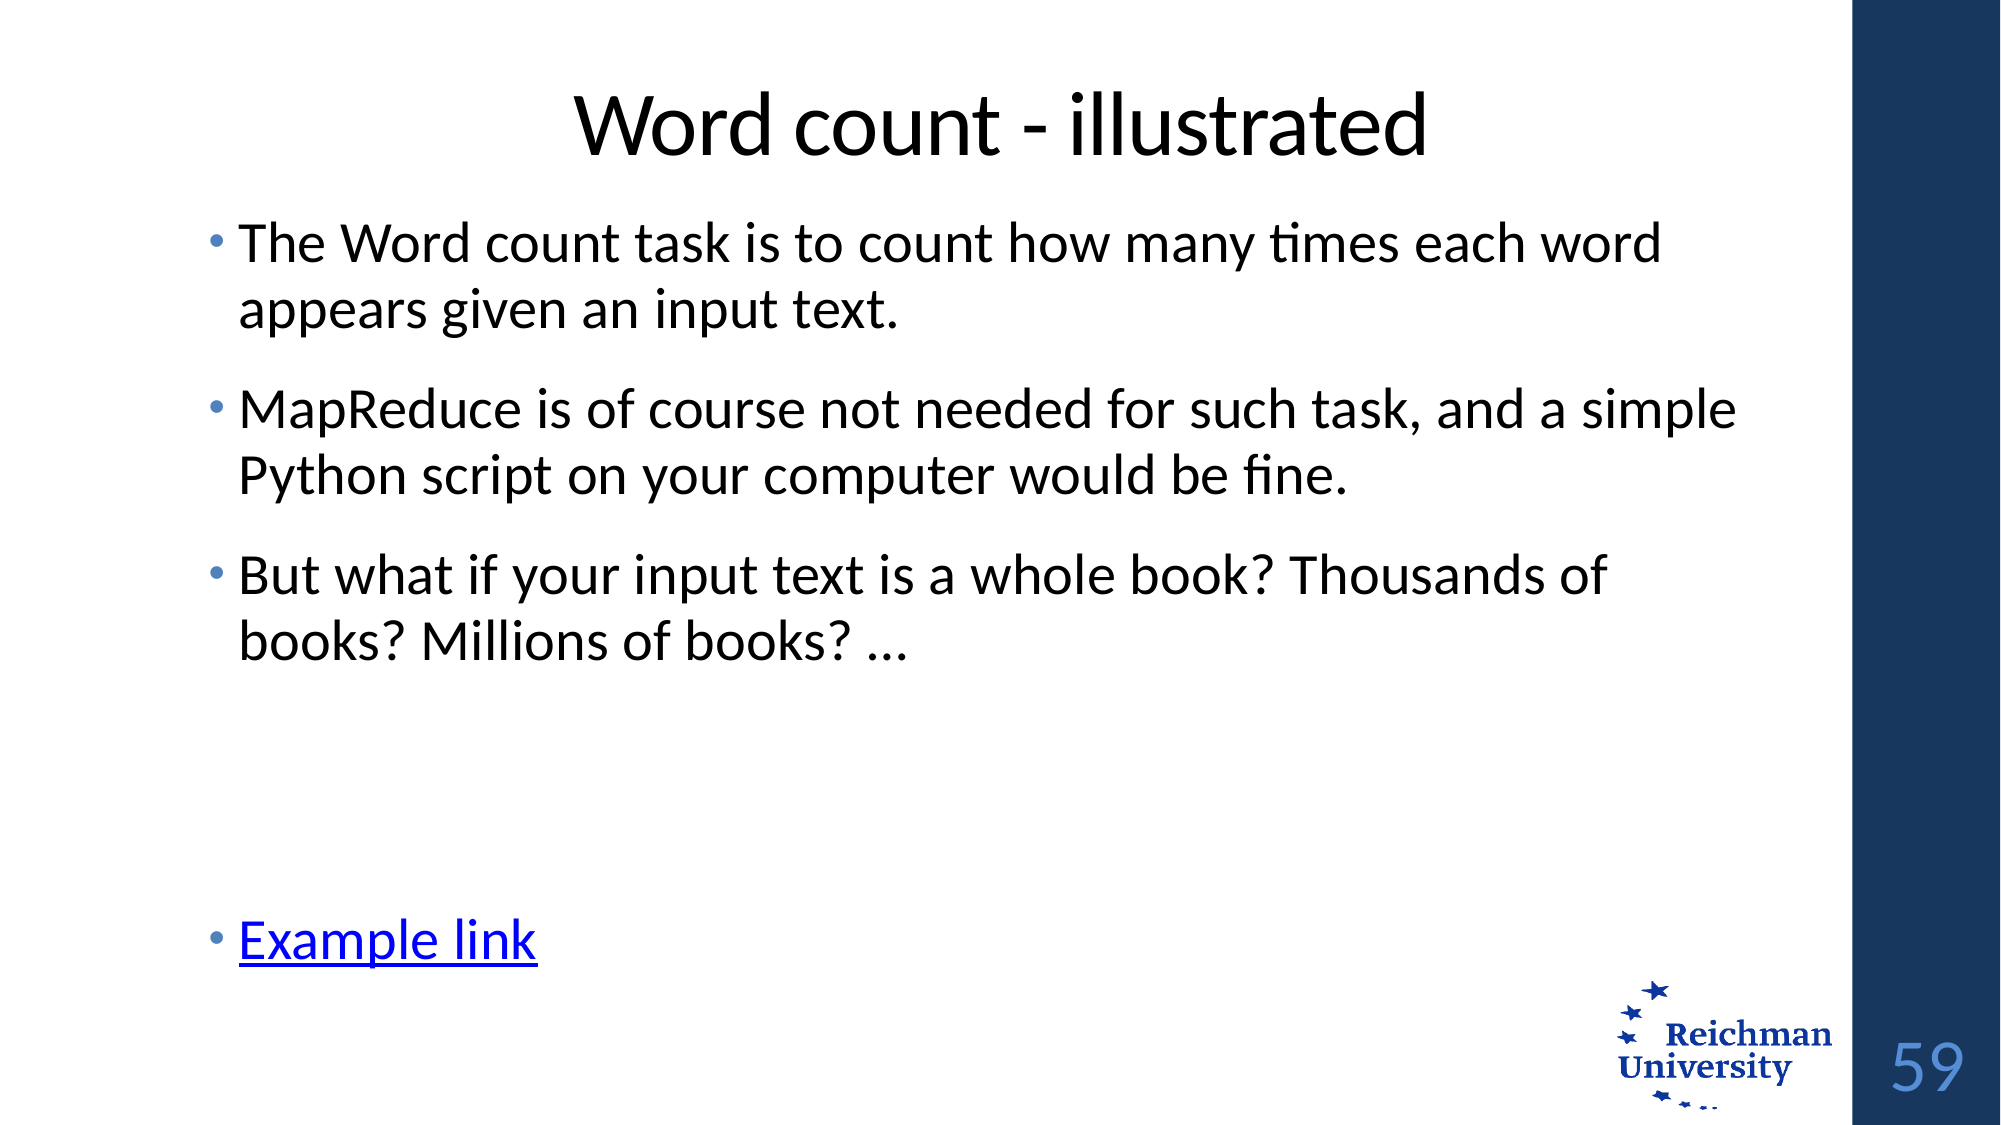

# Word count - illustrated
The Word count task is to count how many times each word appears given an input text.
MapReduce is of course not needed for such task, and a simple Python script on your computer would be fine.
But what if your input text is a whole book? Thousands of books? Millions of books? …

Example link
59